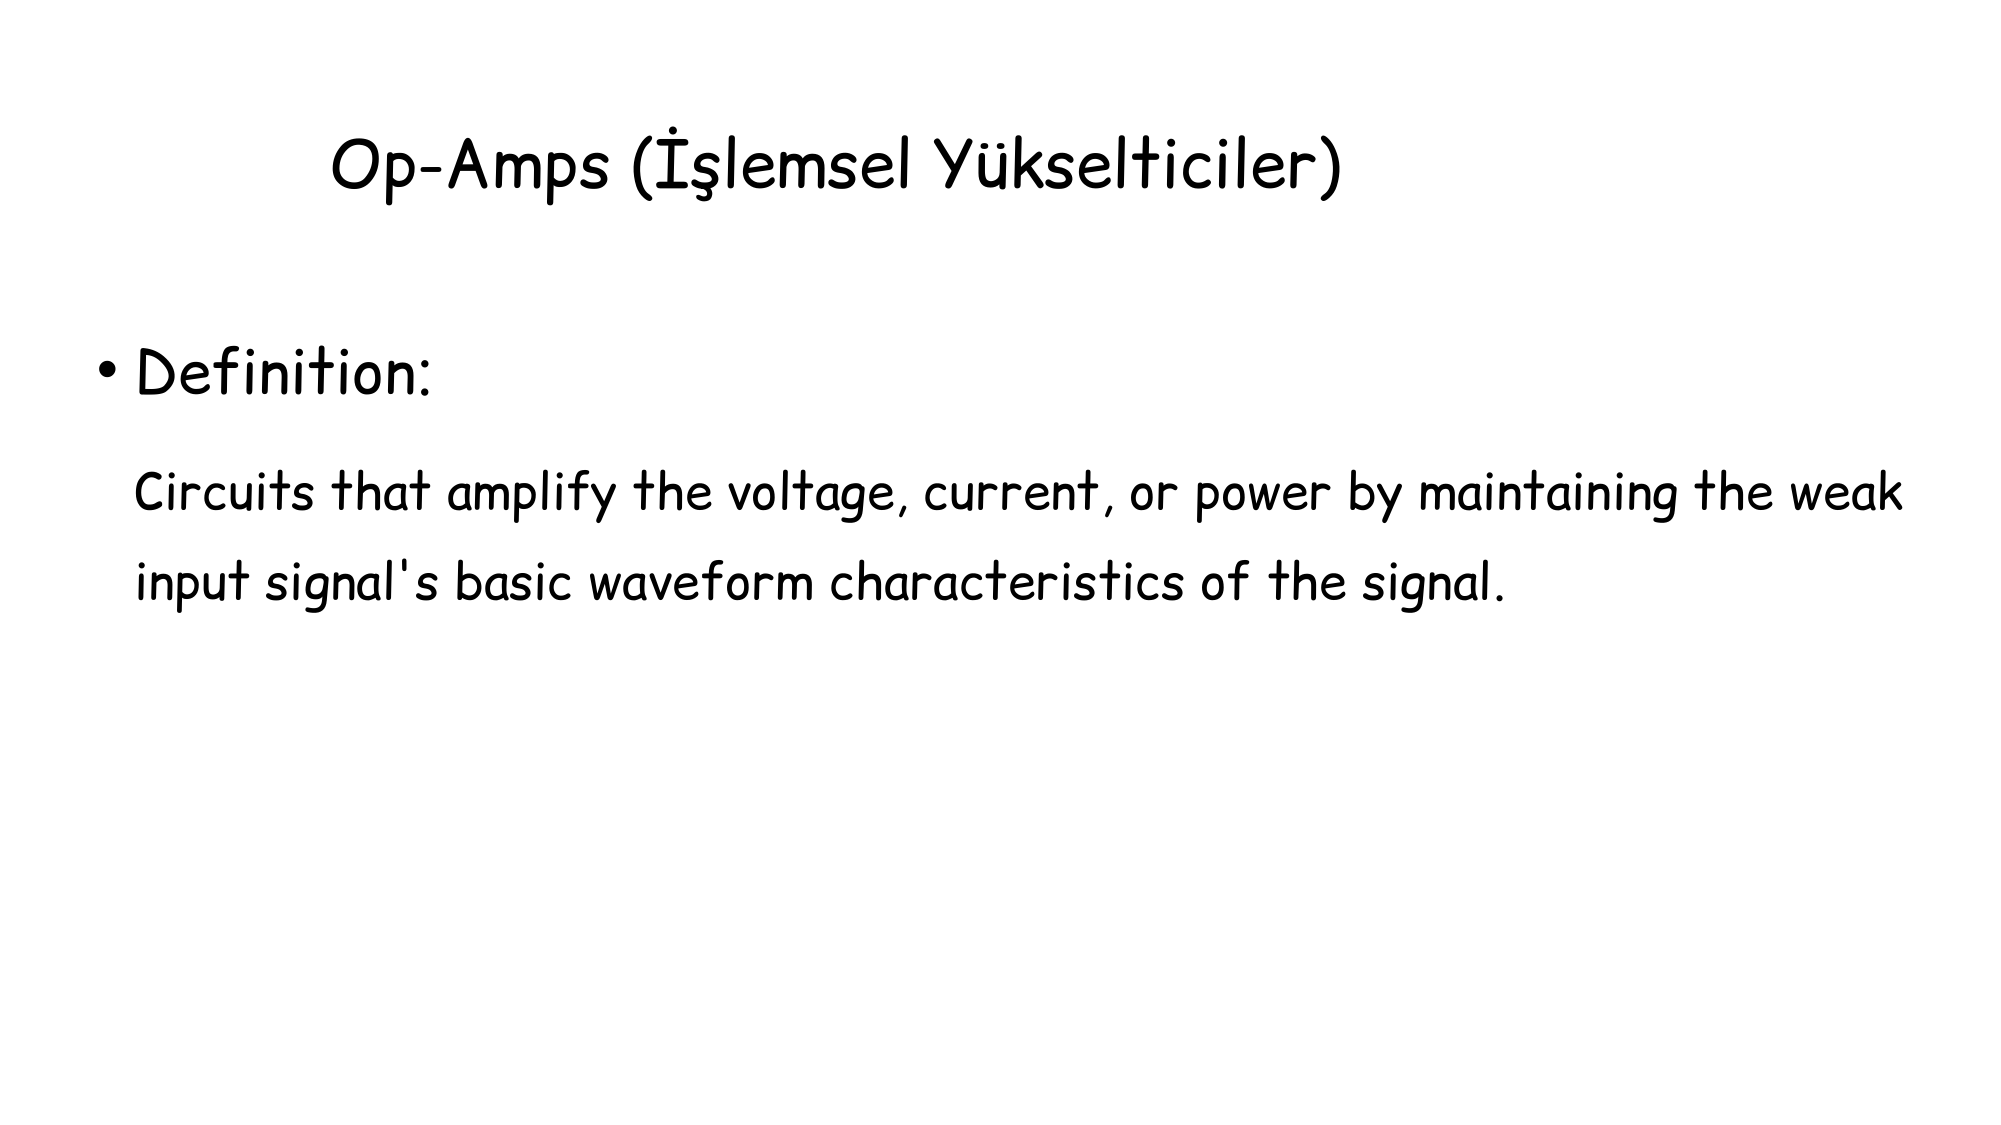

# Op-Amps (İşlemsel Yükselticiler)
Definition:
	Circuits that amplify the voltage, current, or power by maintaining the weak input signal's basic waveform characteristics of the signal.